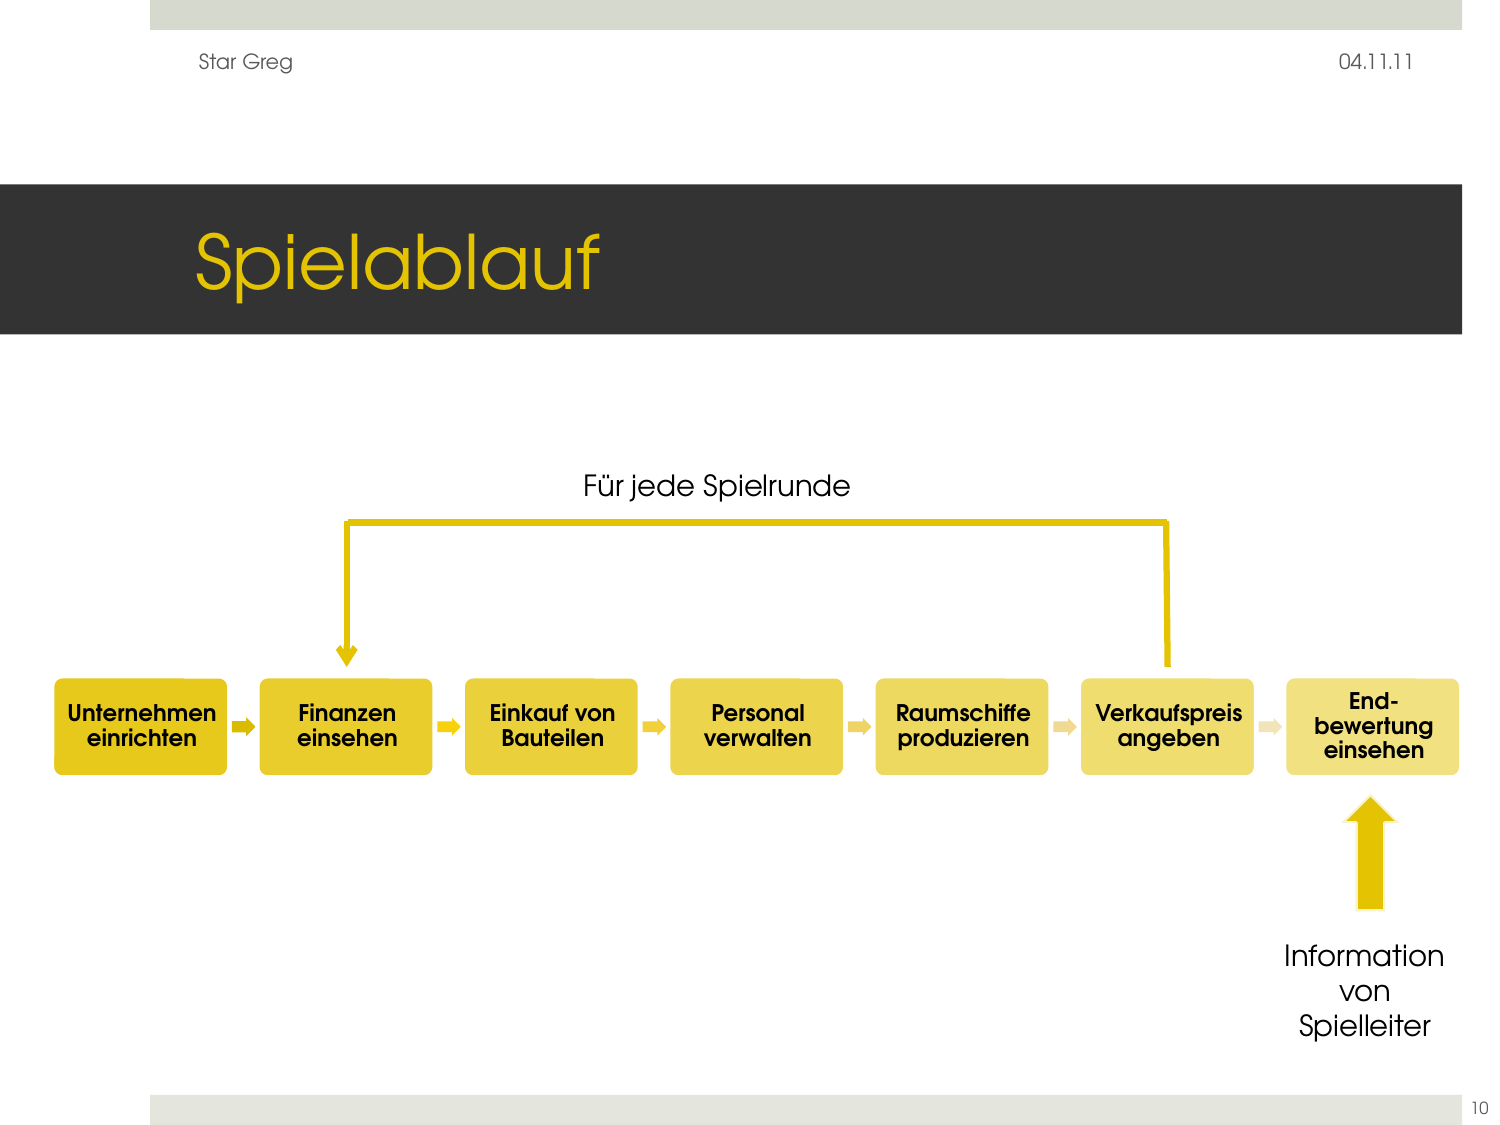

Star Greg
04.11.11
# Spielablauf
Unternehmen einrichten

Finanzen einsehen

Einkauf von Bauteilen

Personal verwalten

Raumschiffe produzieren

Verkaufspreis angeben

End-bewertung einsehen
Für jede Spielrunde

Information von Spielleiter
10